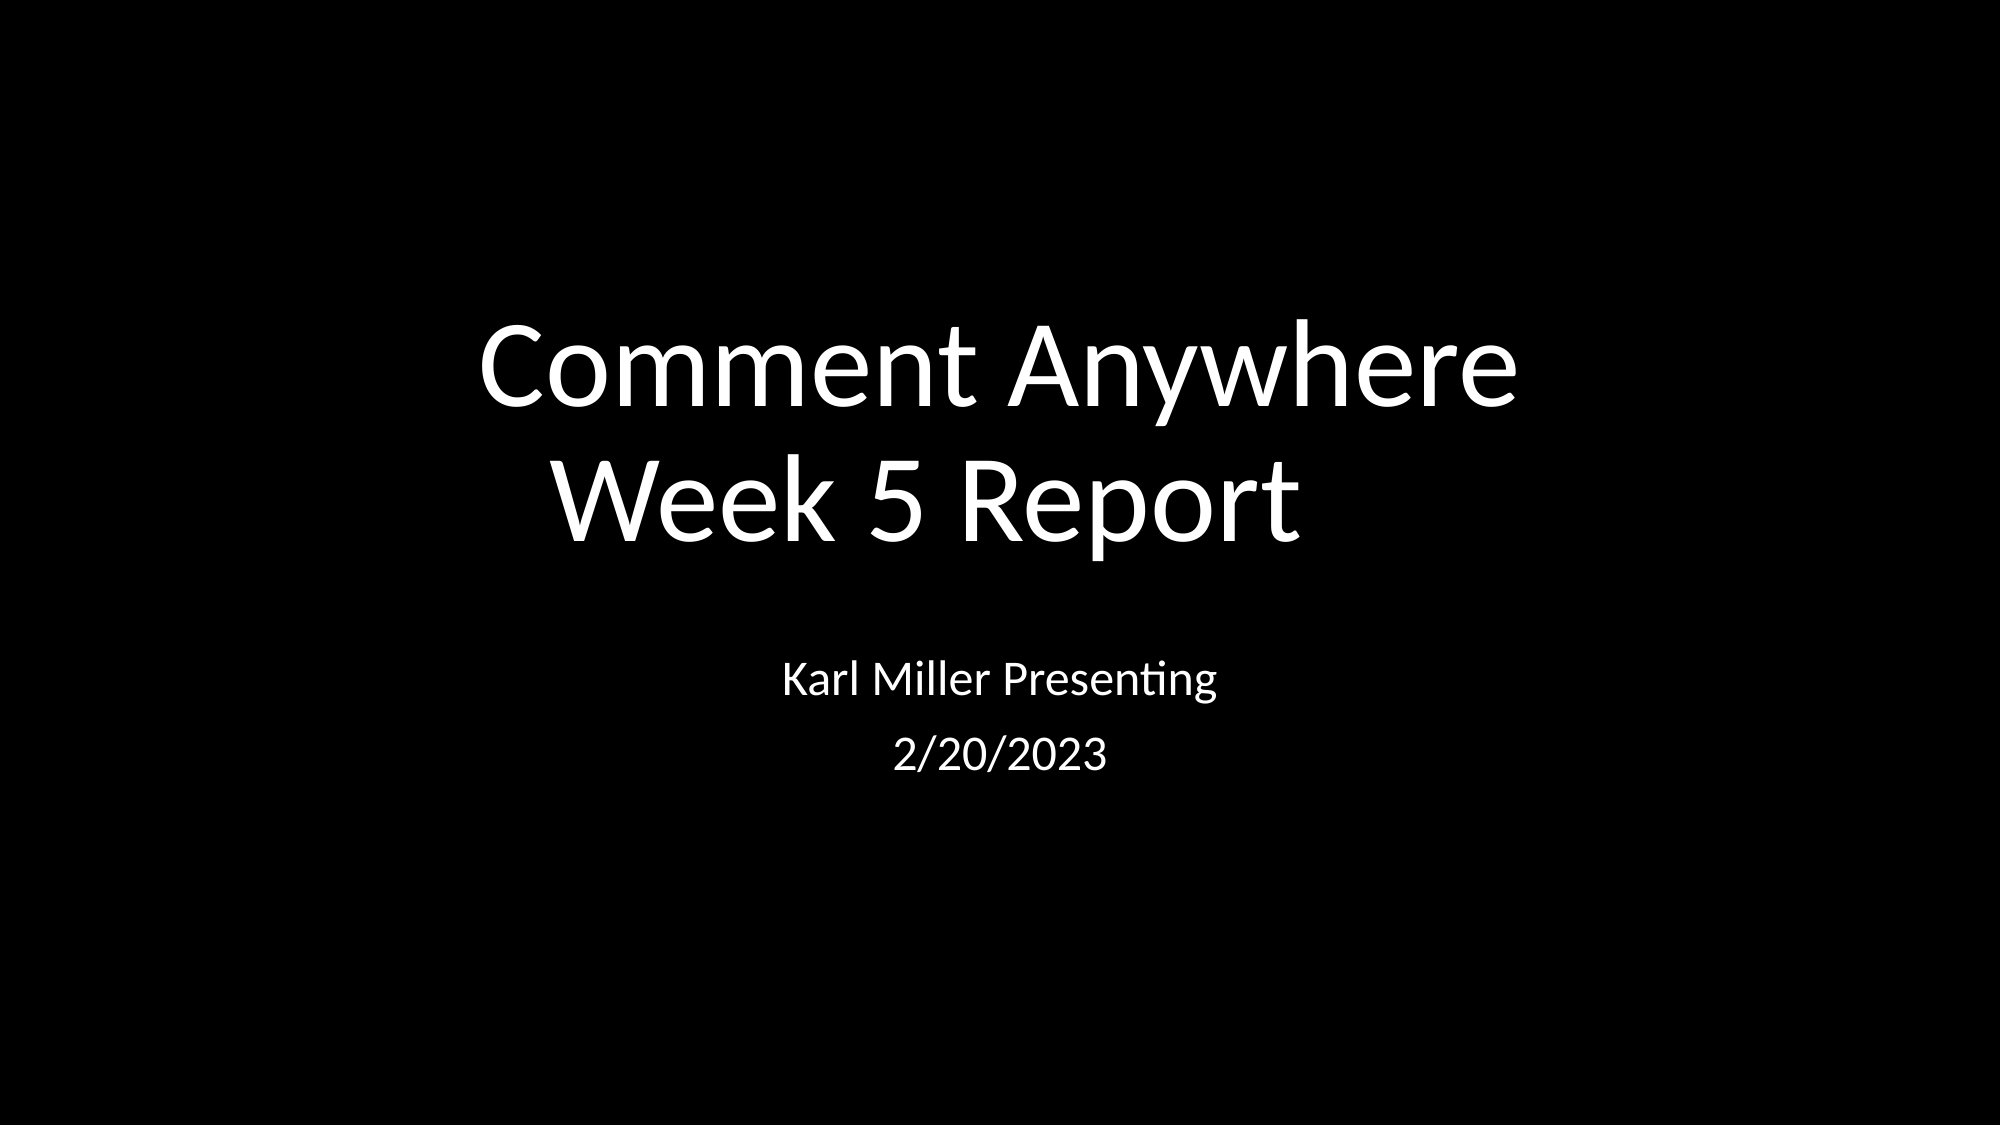

# Comment Anywhere Week 5 Report
Karl Miller Presenting
2/20/2023